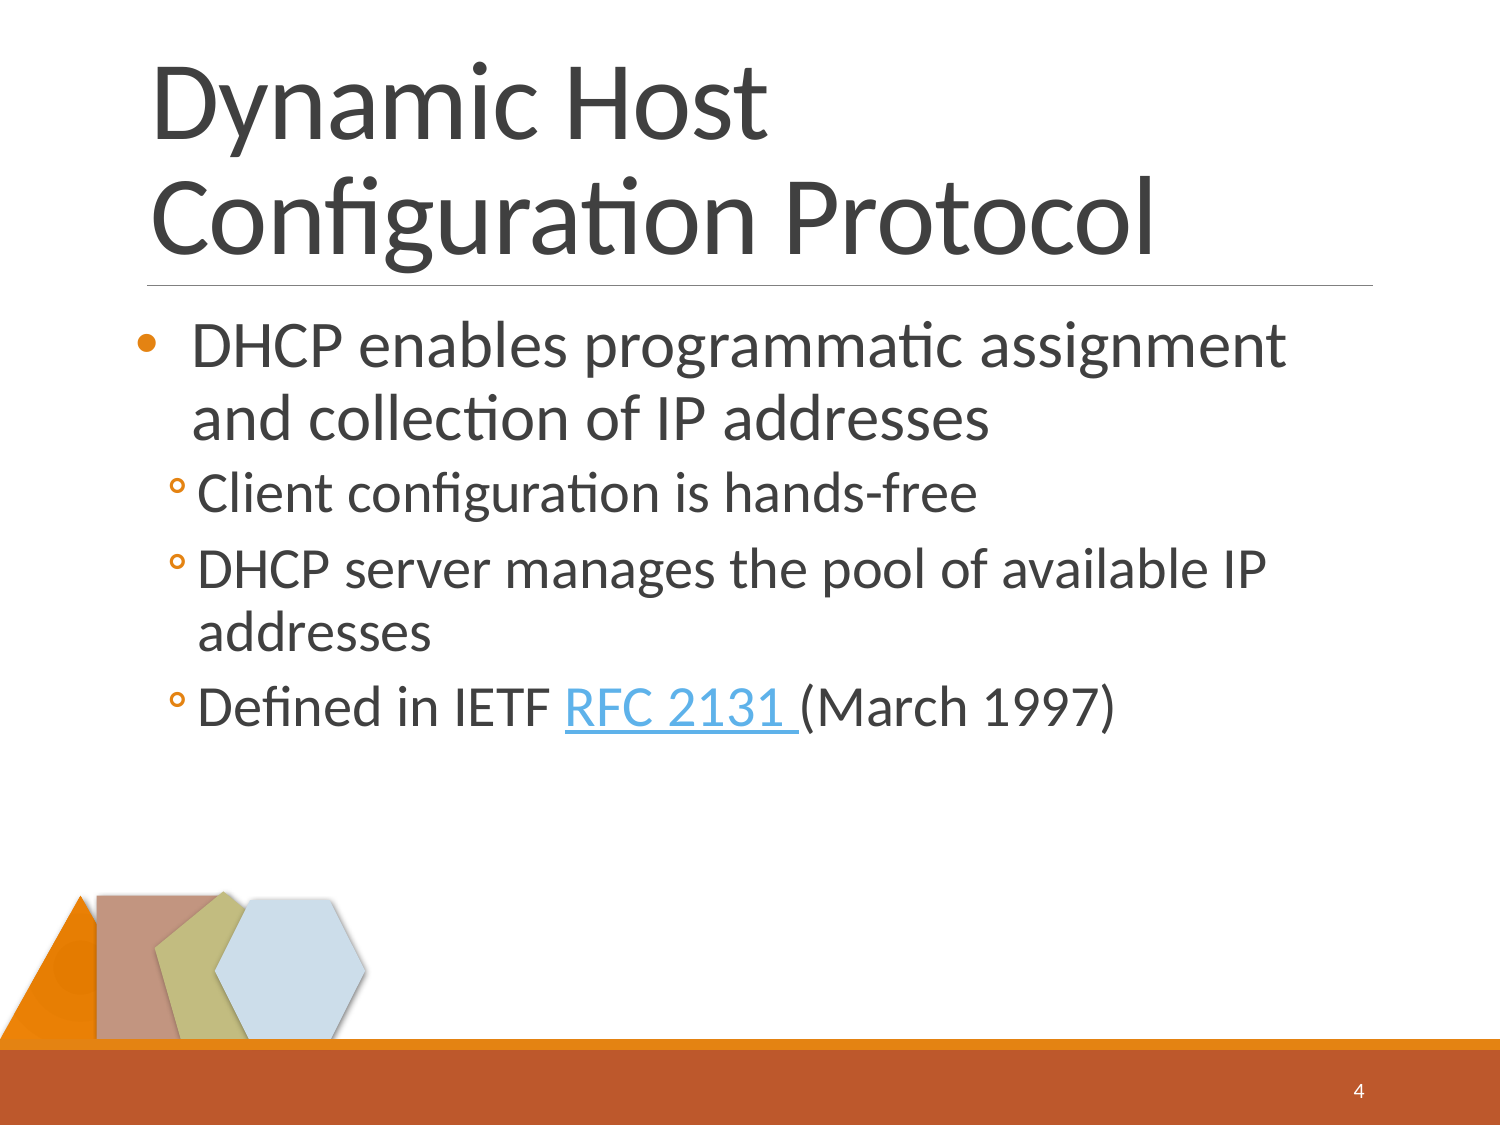

# Dynamic Host Configuration Protocol
DHCP enables programmatic assignment and collection of IP addresses
Client configuration is hands-free
DHCP server manages the pool of available IP addresses
Defined in IETF RFC 2131 (March 1997)
4